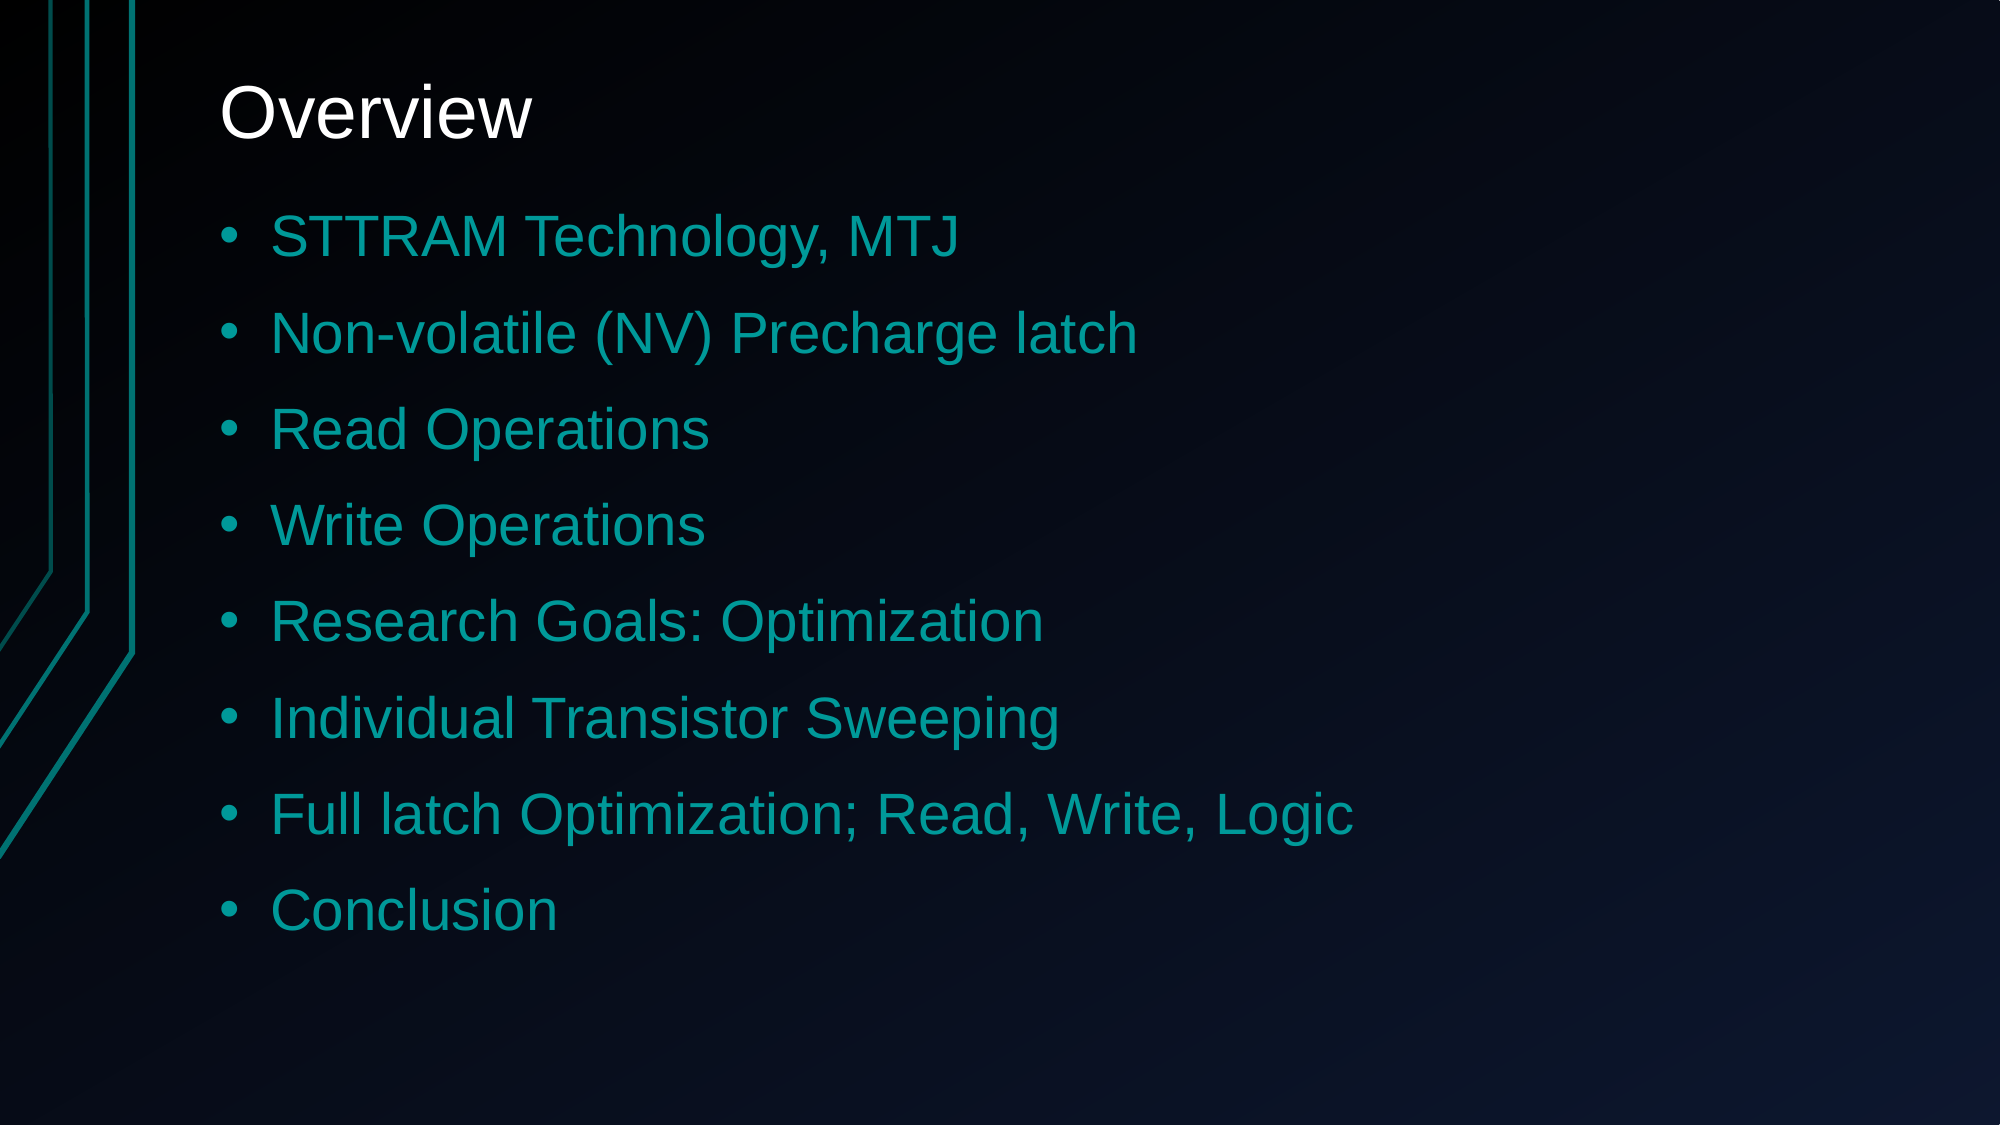

# Overview

STTRAM Technology, MTJ
Non-volatile (NV) Precharge latch
Read Operations
Write Operations
Research Goals: Optimization
Individual Transistor Sweeping
Full latch Optimization; Read, Write, Logic
Conclusion